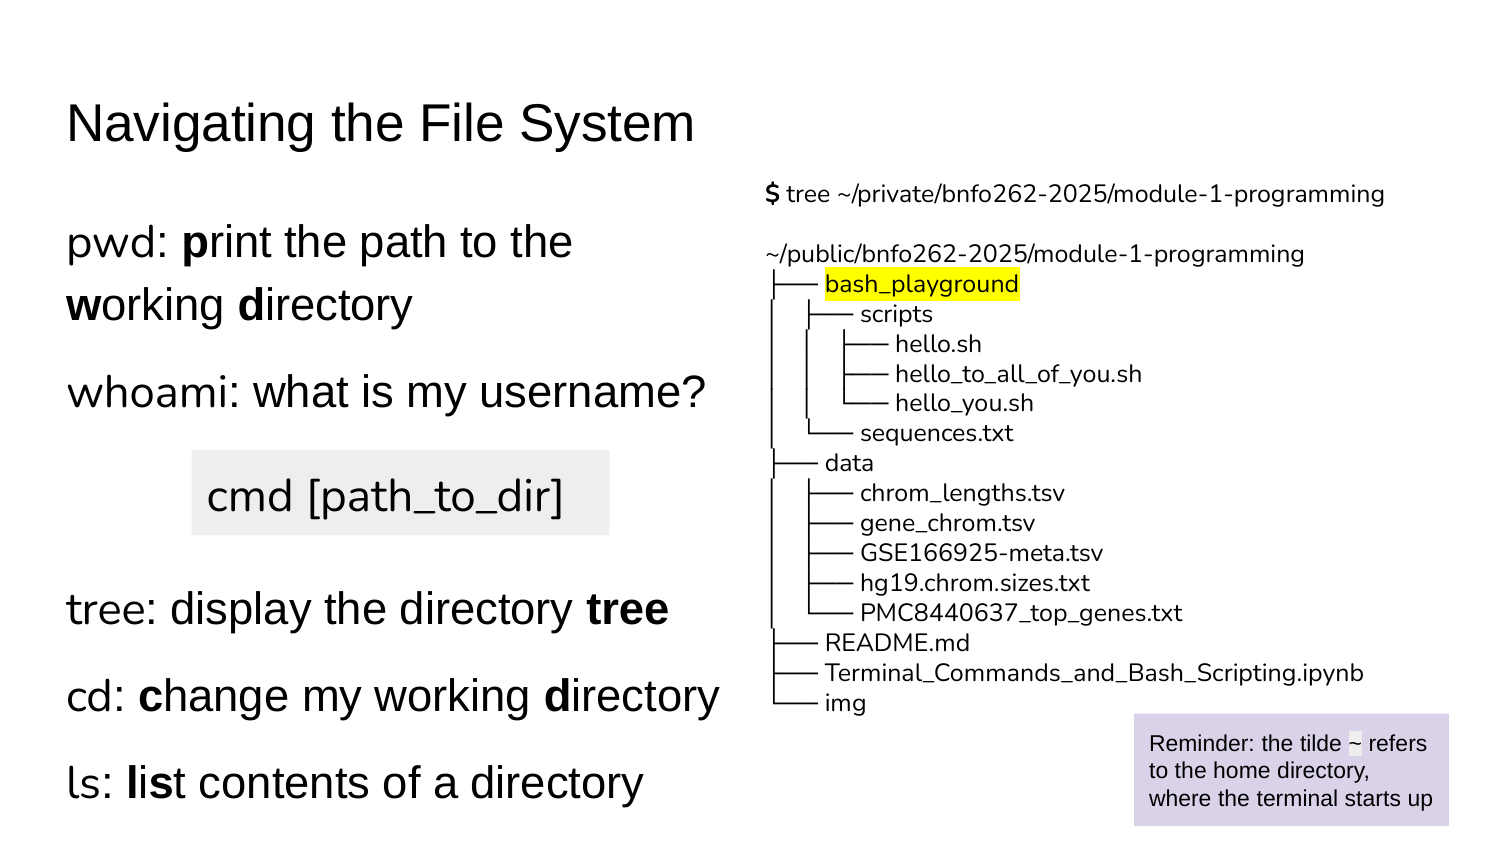

# Navigating the File System
$ tree ~/private/bnfo262-2025/module-1-programming
~/public/bnfo262-2025/module-1-programming
├── bash_playground
│   ├── scripts
│   │   ├── hello.sh
│   │   ├── hello_to_all_of_you.sh
│   │   └── hello_you.sh
│   └── sequences.txt
├── data
│   ├── chrom_lengths.tsv
│   ├── gene_chrom.tsv
│   ├── GSE166925-meta.tsv
│   ├── hg19.chrom.sizes.txt
│   └── PMC8440637_top_genes.txt
├── README.md
├── Terminal_Commands_and_Bash_Scripting.ipynb
└── img
pwd: print the path to the working directory
whoami: what is my username?

tree: display the directory tree
cd: change my working directory
ls: list contents of a directory
cmd [path_to_dir]
Reminder: the tilde ~ refers to the home directory, where the terminal starts up